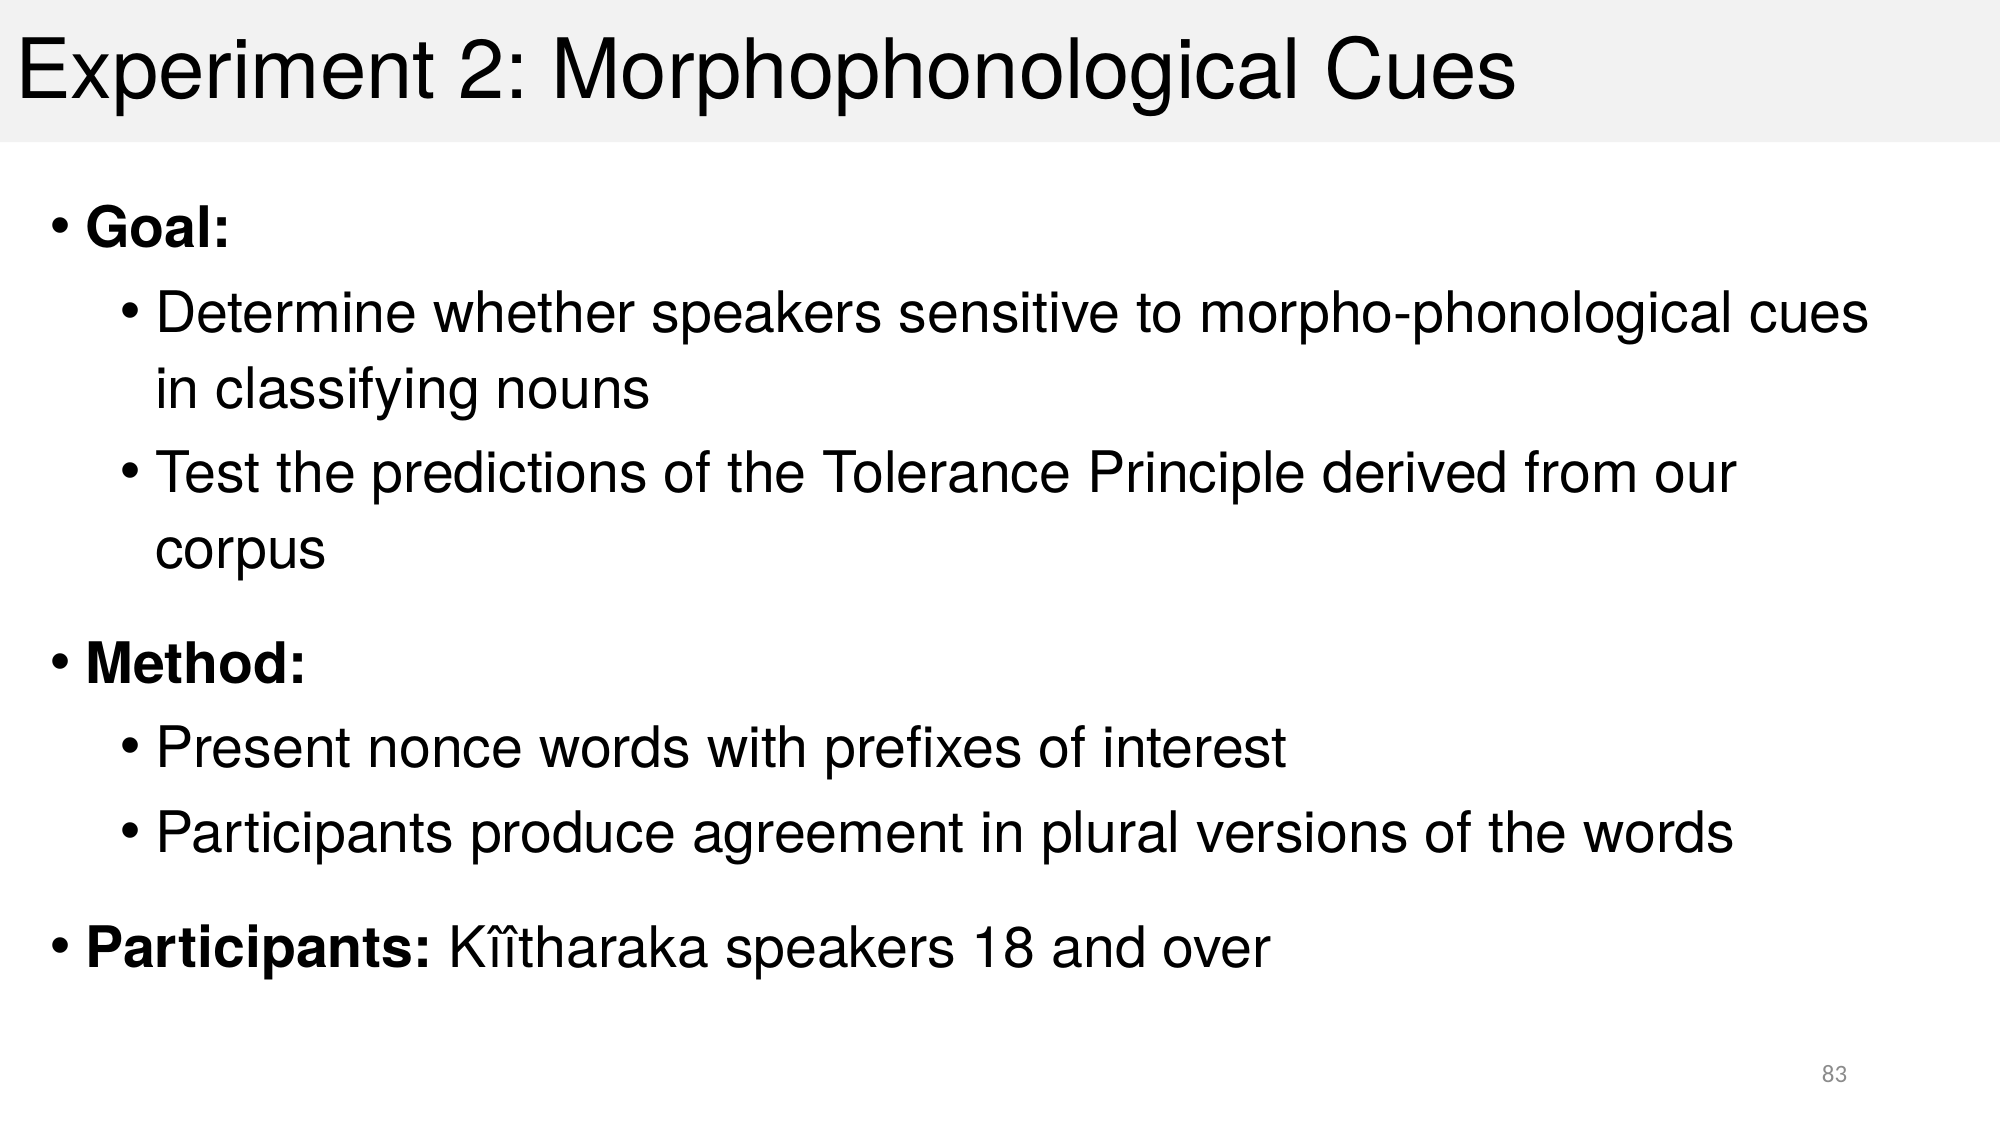

# Experiment 2: Morphophonological Cues
Goal:
Determine whether speakers sensitive to morpho-phonological cues in classifying nouns
Test the predictions of the Tolerance Principle derived from our corpus
Method:
Present nonce words with prefixes of interest
Participants produce agreement in plural versions of the words
Participants: Kîîtharaka speakers 18 and over
83